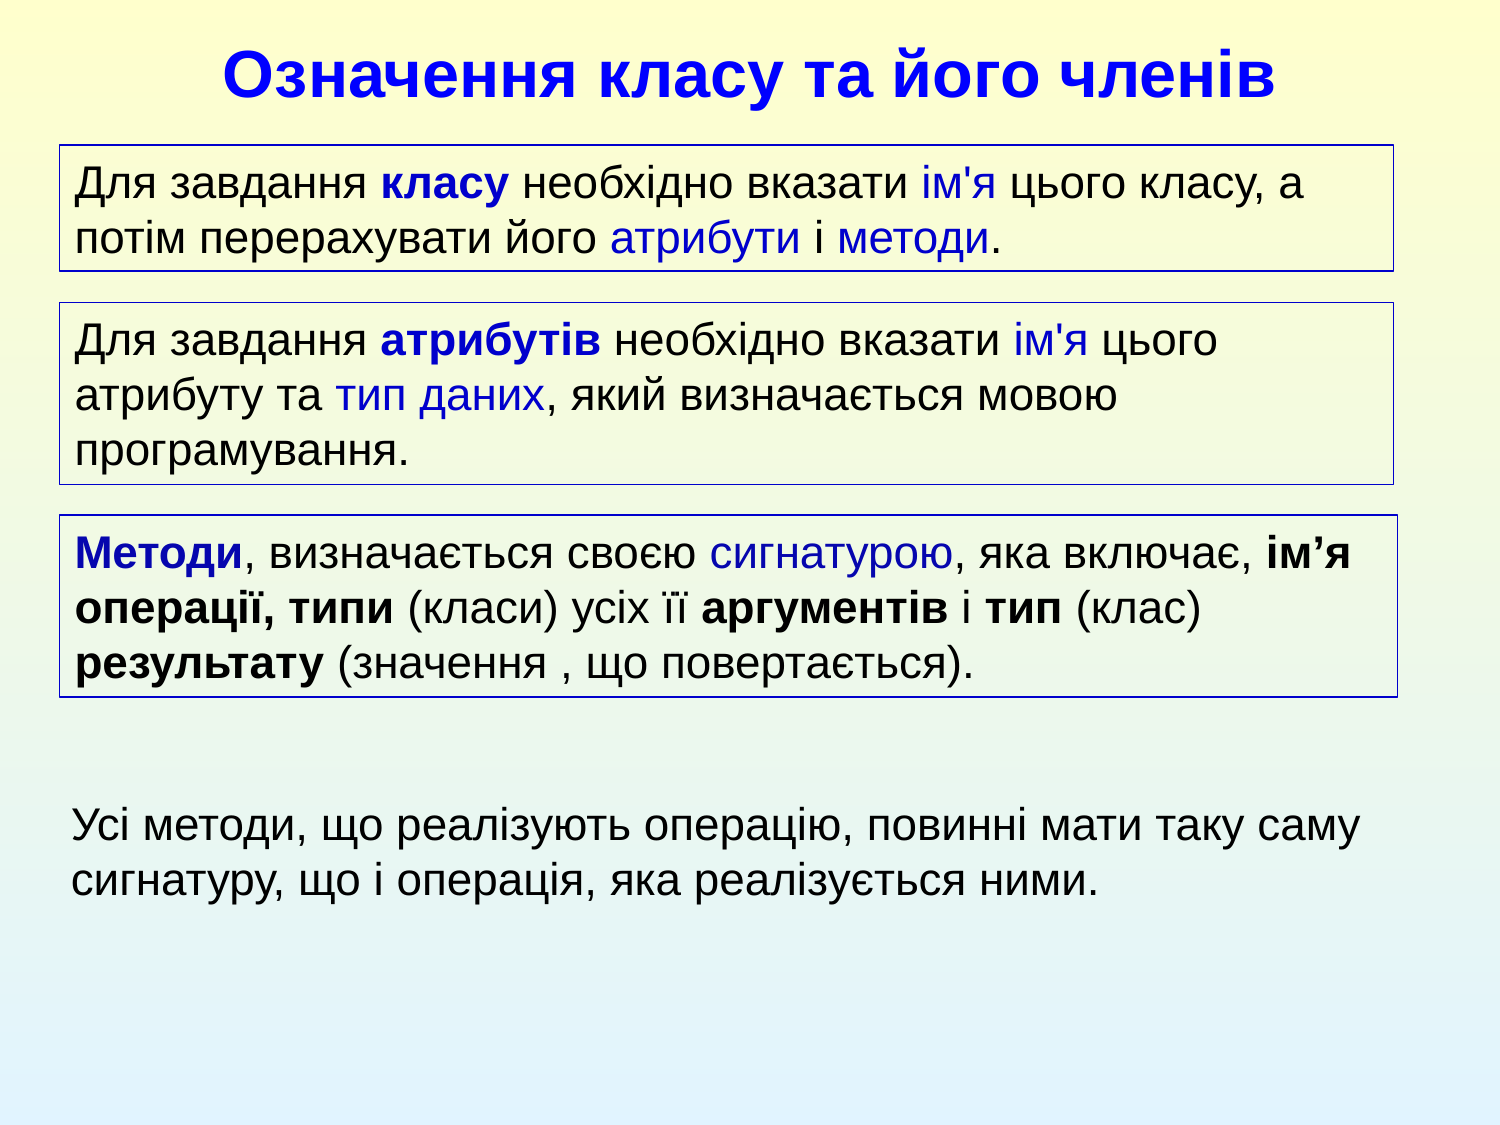

Означення класу та його членів
Для завдання класу необхідно вказати ім'я цього класу, а потім перерахувати його атрибути і методи.
Для завдання атрибутів необхідно вказати ім'я цього атрибуту та тип даних, який визначається мовою програмування.
Методи, визначається своєю сигнатурою, яка включає, ім’я операції, типи (класи) усіх її аргументів і тип (клас) результату (значення , що повертається).
Усі методи, що реалізують операцію, повинні мати таку саму сигнатуру, що і операція, яка реалізується ними.